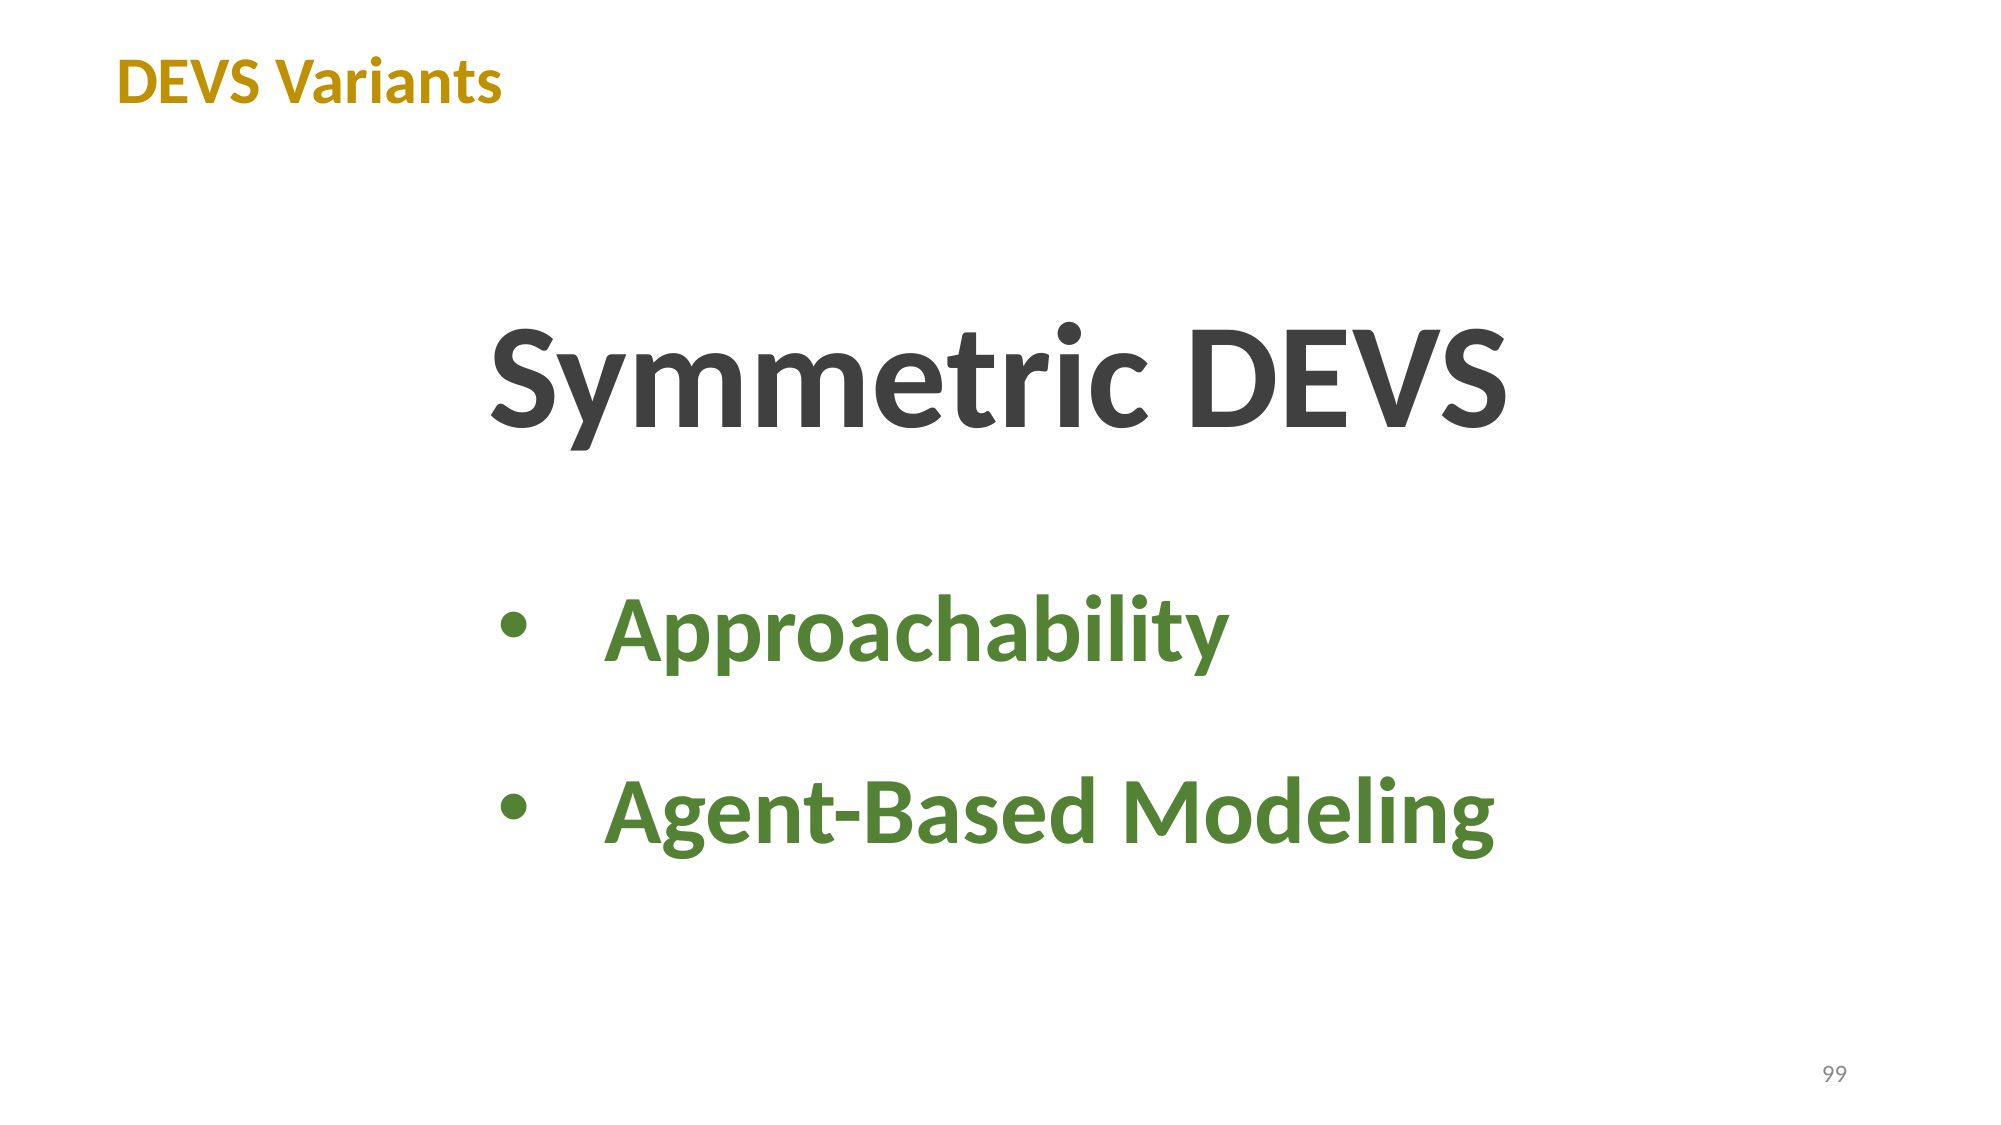

DEVS Variants
Symmetric DEVS
Approachability
Agent-Based Modeling
99